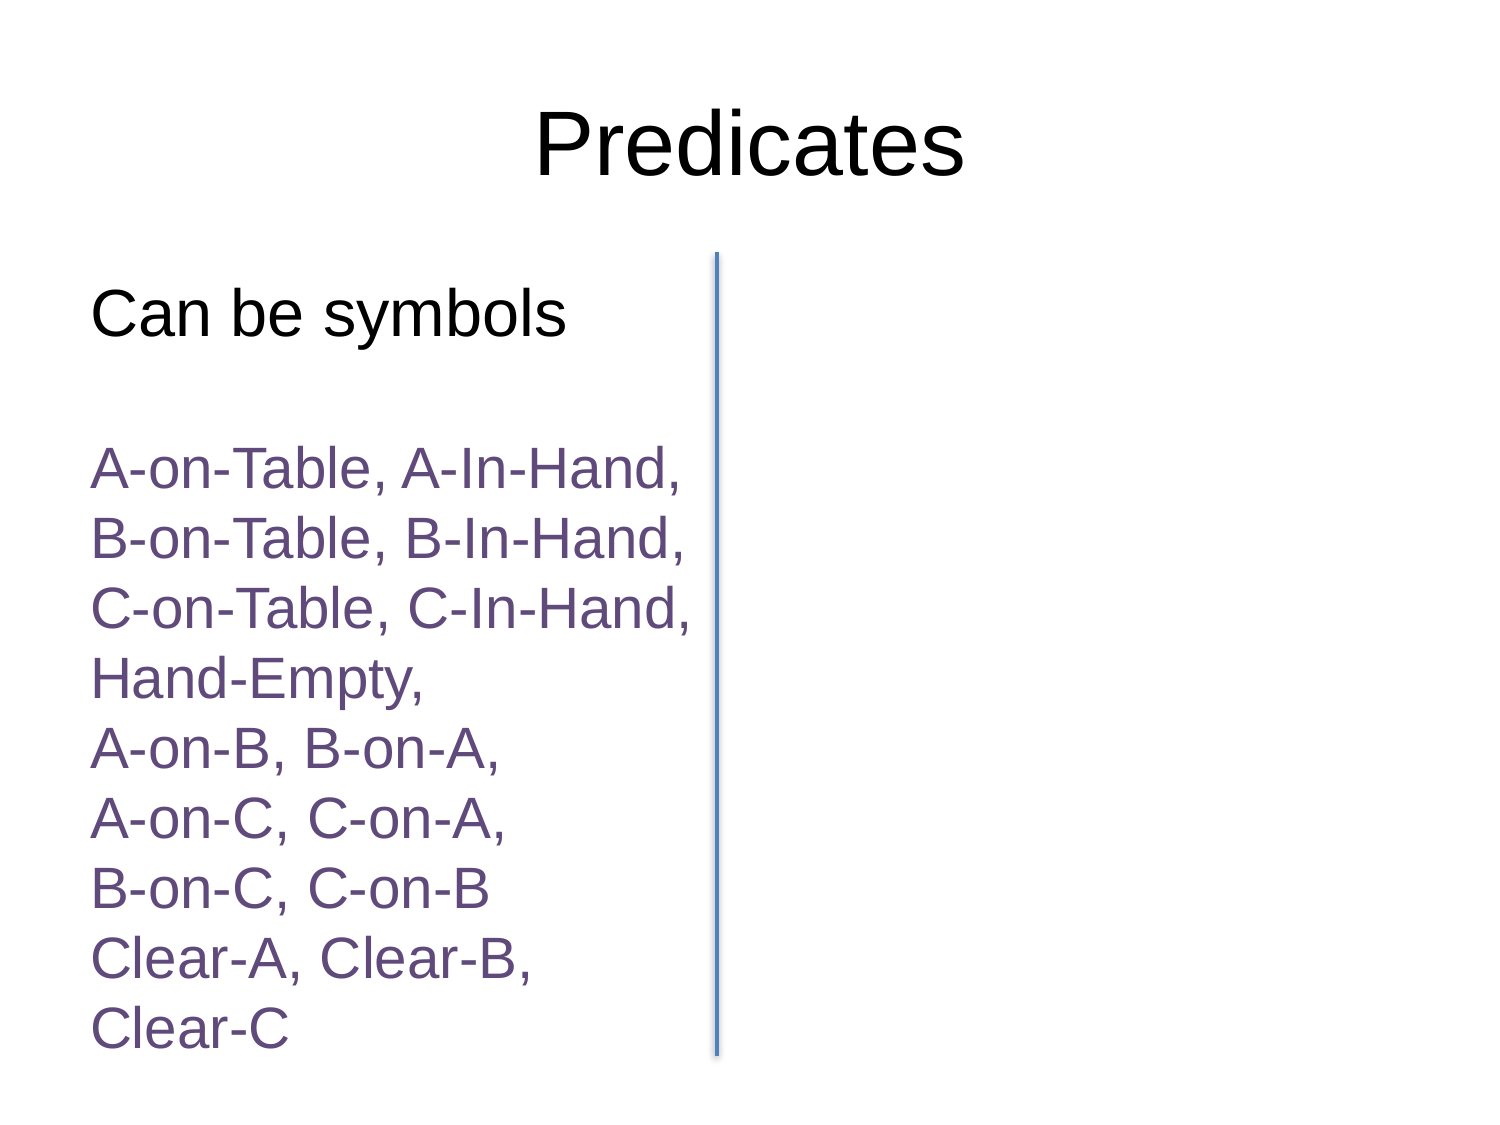

# Predicates
Can be symbols

A-on-Table, A-In-Hand,
B-on-Table, B-In-Hand,
C-on-Table, C-In-Hand,
Hand-Empty,
A-on-B, B-on-A,
A-on-C, C-on-A,
B-on-C, C-on-B
Clear-A, Clear-B,
Clear-C